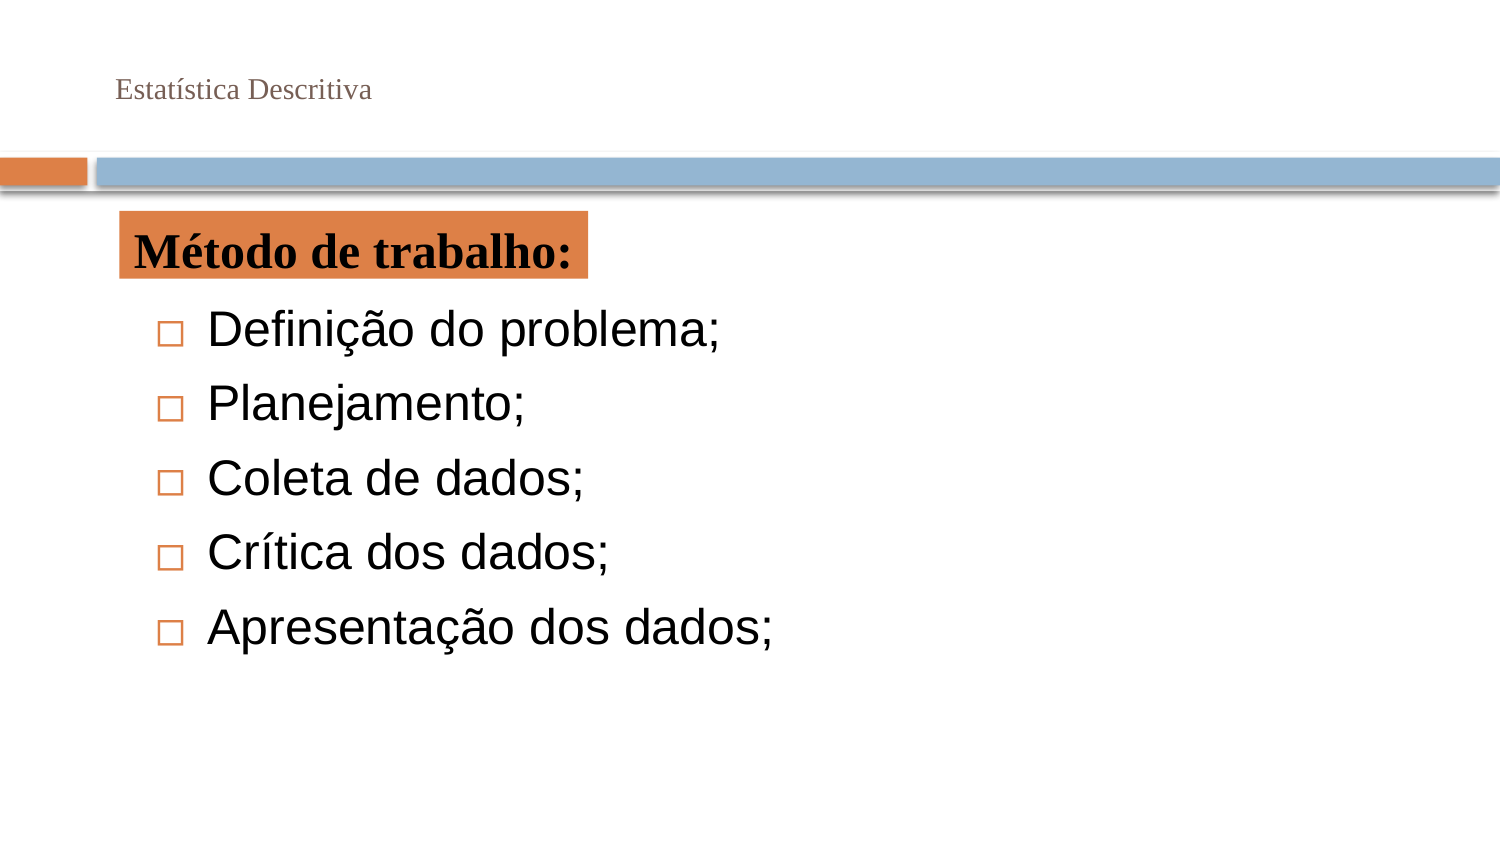

Estatística Descritiva
Método de trabalho:
Definição do problema;
Planejamento;
Coleta de dados;
Crítica dos dados;
Apresentação dos dados;